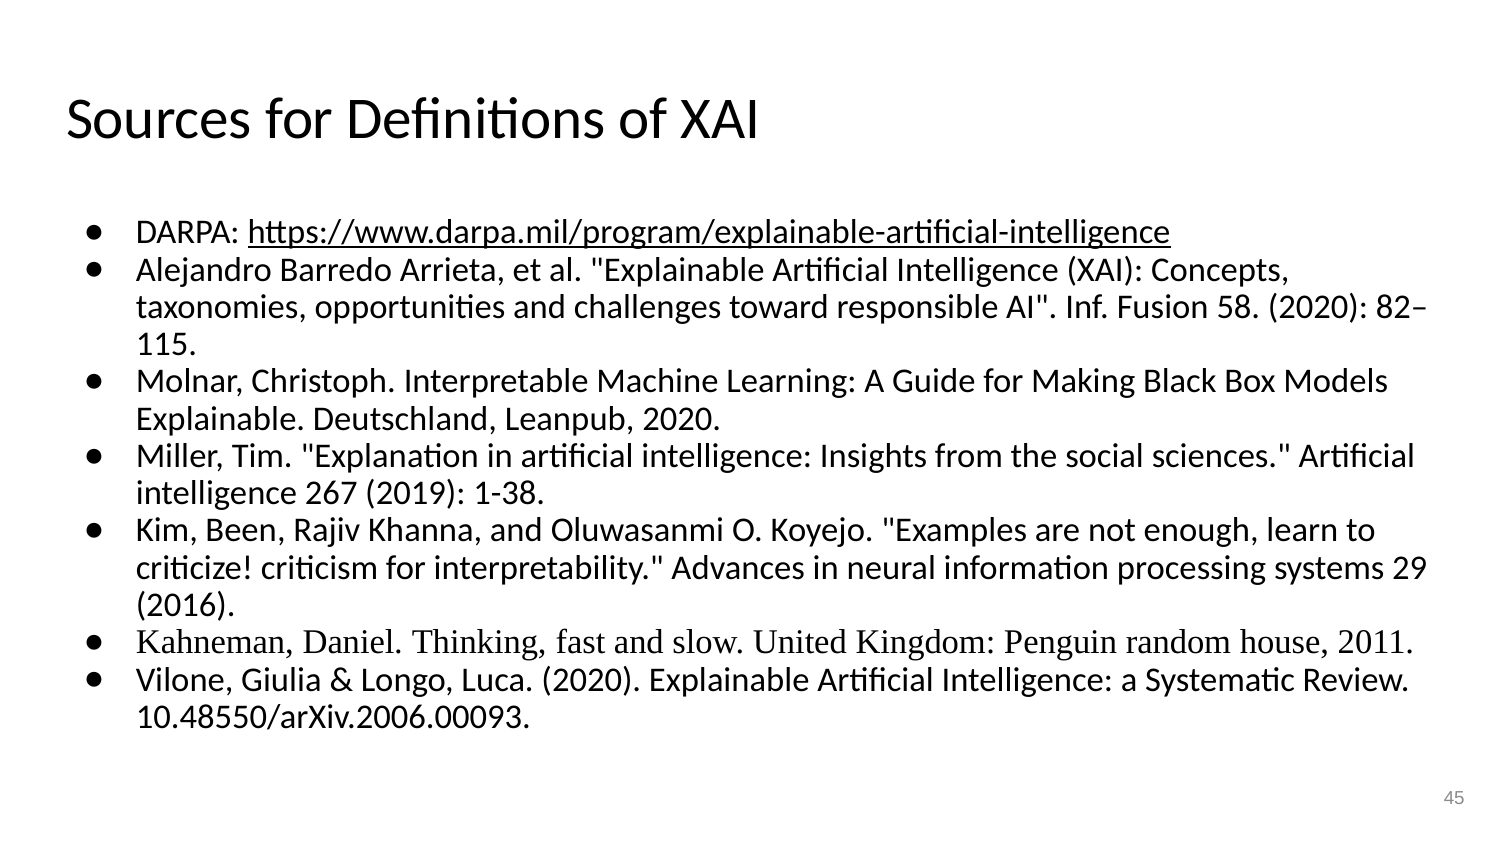

# Sources for Definitions of XAI
DARPA: https://www.darpa.mil/program/explainable-artificial-intelligence
Alejandro Barredo Arrieta, et al. "Explainable Artificial Intelligence (XAI): Concepts, taxonomies, opportunities and challenges toward responsible AI". Inf. Fusion 58. (2020): 82–115.
Molnar, Christoph. Interpretable Machine Learning: A Guide for Making Black Box Models Explainable. Deutschland, Leanpub, 2020.
Miller, Tim. "Explanation in artificial intelligence: Insights from the social sciences." Artificial intelligence 267 (2019): 1-38.
Kim, Been, Rajiv Khanna, and Oluwasanmi O. Koyejo. "Examples are not enough, learn to criticize! criticism for interpretability." Advances in neural information processing systems 29 (2016).
Kahneman, Daniel. Thinking, fast and slow. United Kingdom: Penguin random house, 2011.
Vilone, Giulia & Longo, Luca. (2020). Explainable Artificial Intelligence: a Systematic Review. 10.48550/arXiv.2006.00093.

45